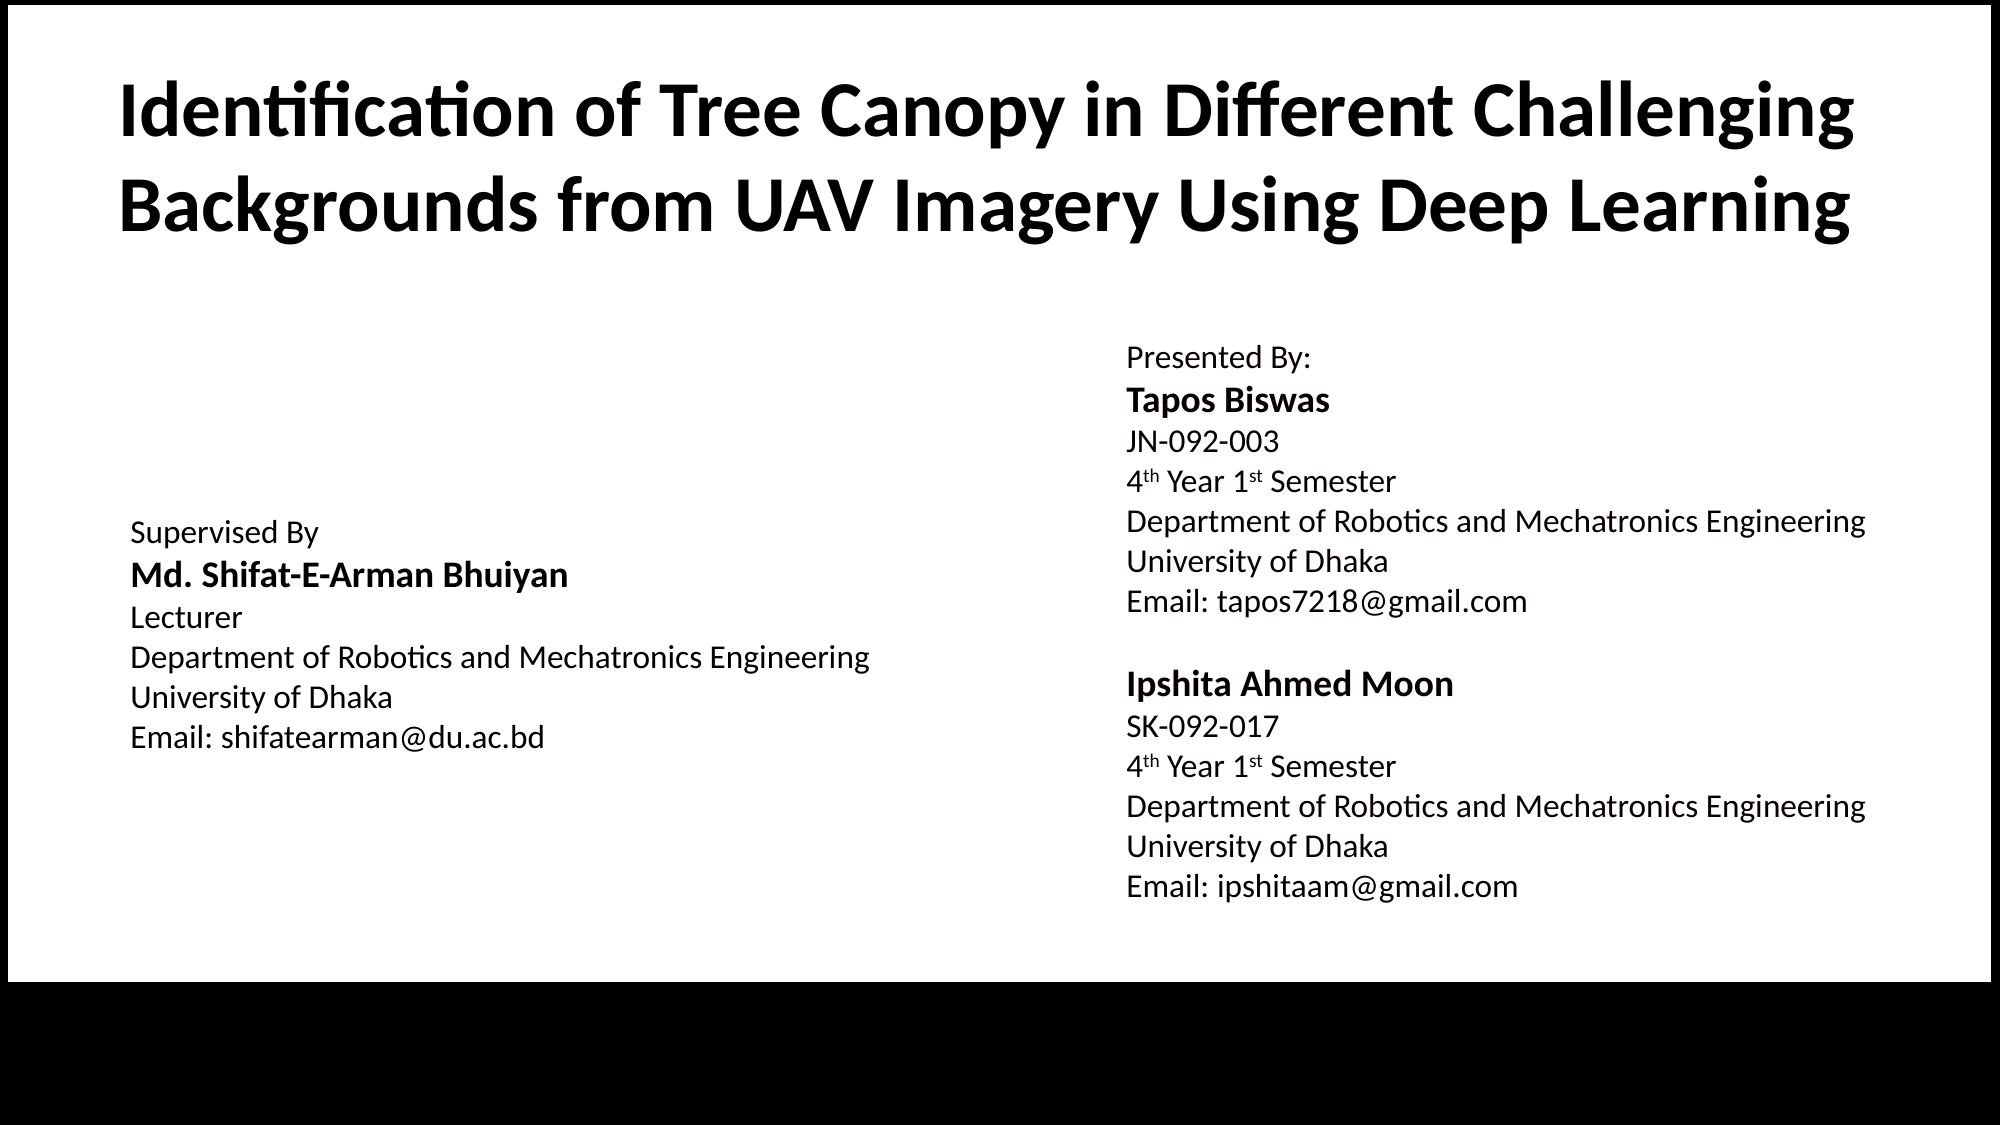

Identification of Tree Canopy in Different Challenging Backgrounds from UAV Imagery Using Deep Learning
Presented By:
Tapos Biswas
JN-092-003
4th Year 1st Semester
Department of Robotics and Mechatronics Engineering
University of Dhaka
Email: tapos7218@gmail.com
Ipshita Ahmed Moon
SK-092-017
4th Year 1st Semester
Department of Robotics and Mechatronics Engineering
University of Dhaka
Email: ipshitaam@gmail.com

Supervised By
Md. Shifat-E-Arman Bhuiyan
Lecturer
Department of Robotics and Mechatronics Engineering
University of Dhaka
Email: shifatearman@du.ac.bd